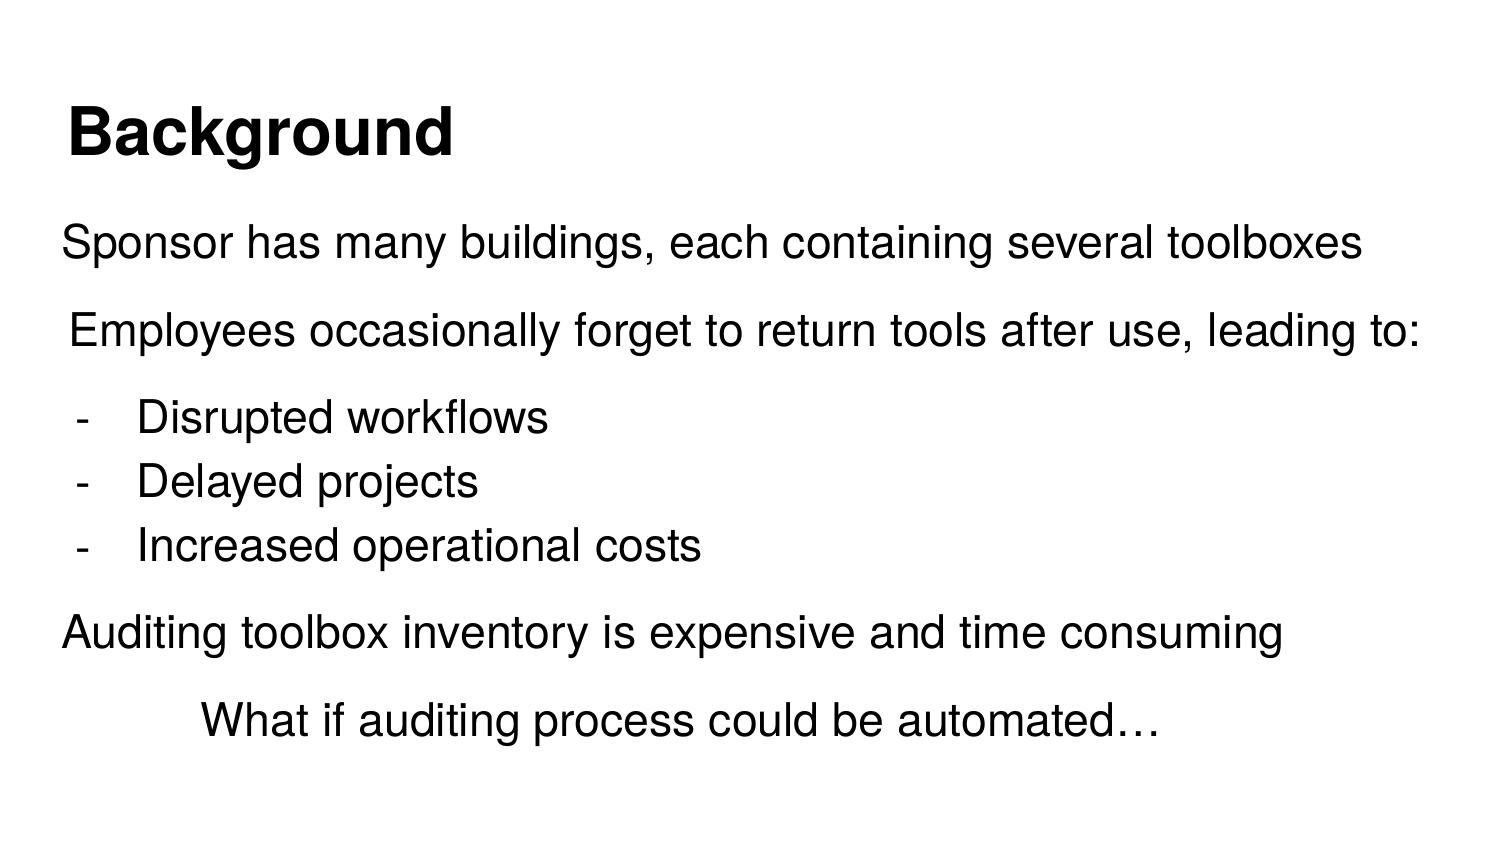

# Background
Sponsor has many buildings, each containing several toolboxes
Employees occasionally forget to return tools after use, leading to:
Disrupted workflows
Delayed projects
Increased operational costs
Auditing toolbox inventory is expensive and time consuming
	What if auditing process could be automated…